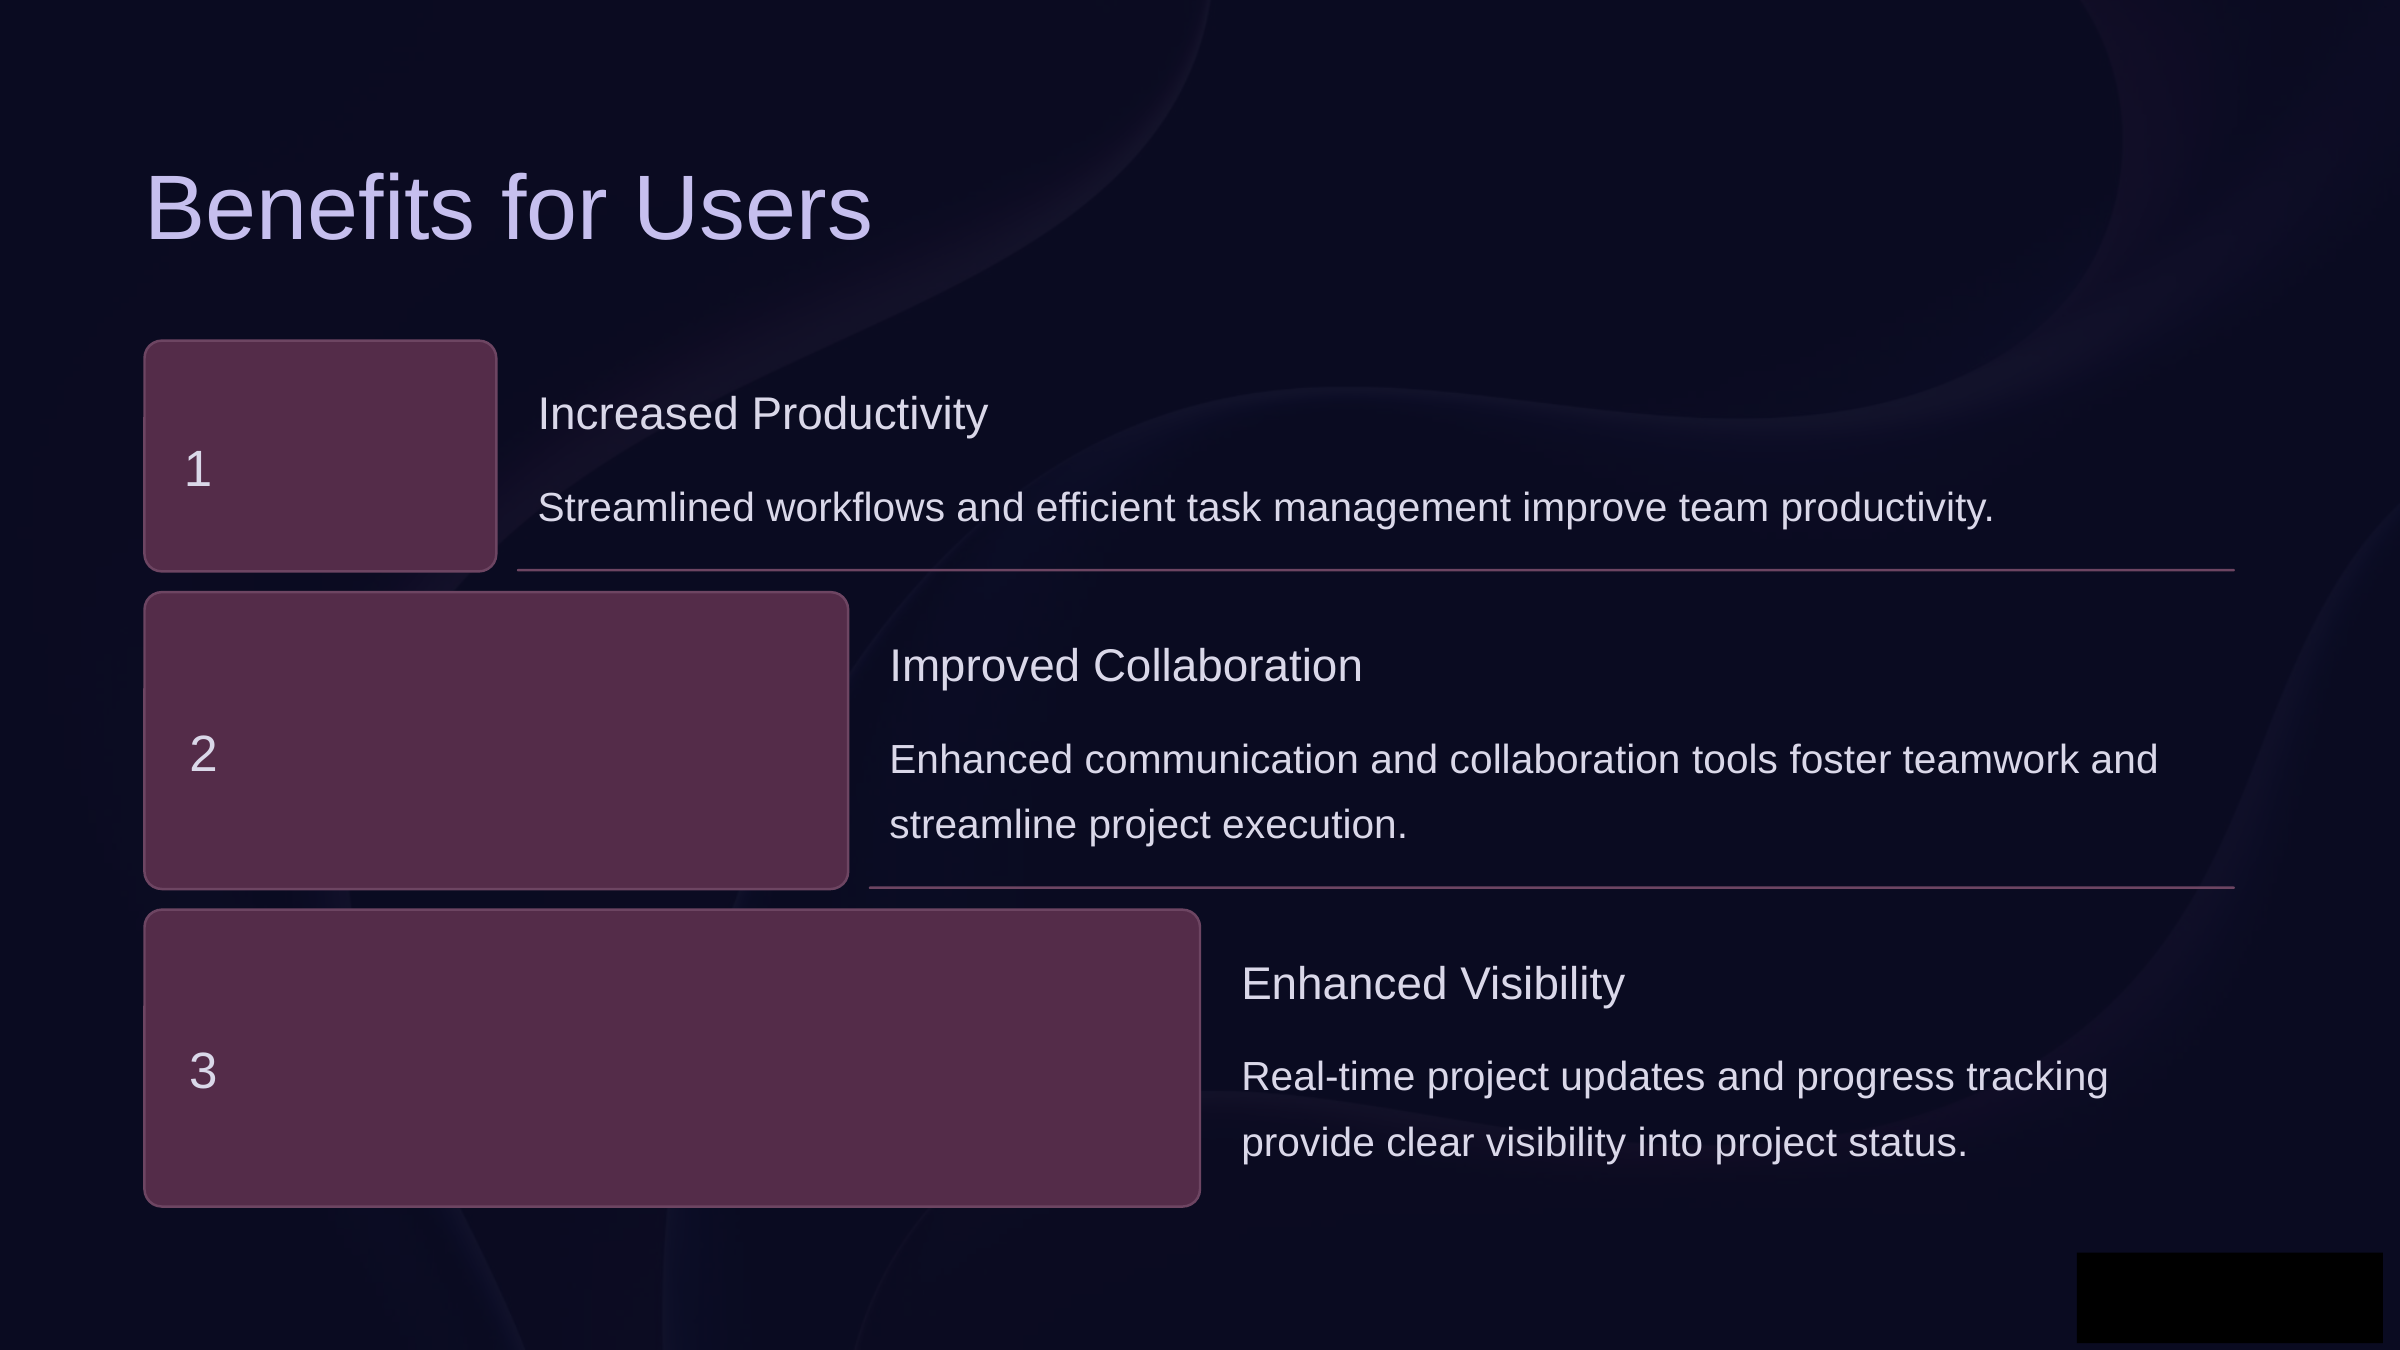

Benefits for Users

Increased Productivity
1
Streamlined workflows and efficient task management improve team productivity.

Improved Collaboration
2
Enhanced communication and collaboration tools foster teamwork and streamline project execution.

Enhanced Visibility
3
Real-time project updates and progress tracking provide clear visibility into project status.